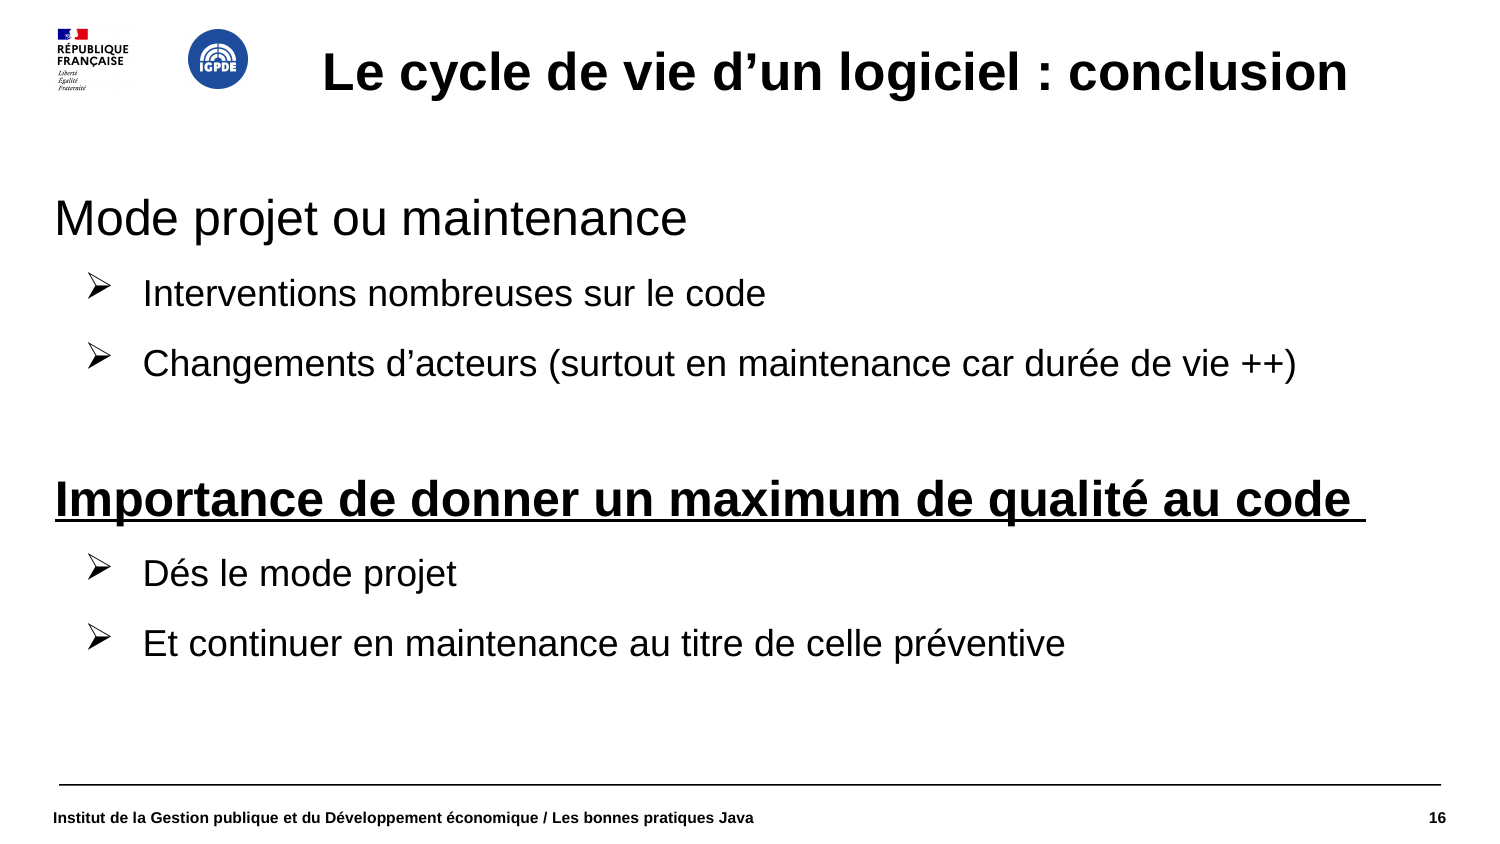

# Le cycle de vie d’un logiciel : conclusion
Mode projet ou maintenance
Interventions nombreuses sur le code
Changements d’acteurs (surtout en maintenance car durée de vie ++)

Importance de donner un maximum de qualité au code
Dés le mode projet
Et continuer en maintenance au titre de celle préventive
Institut de la Gestion publique et du Développement économique / Les bonnes pratiques Java
16